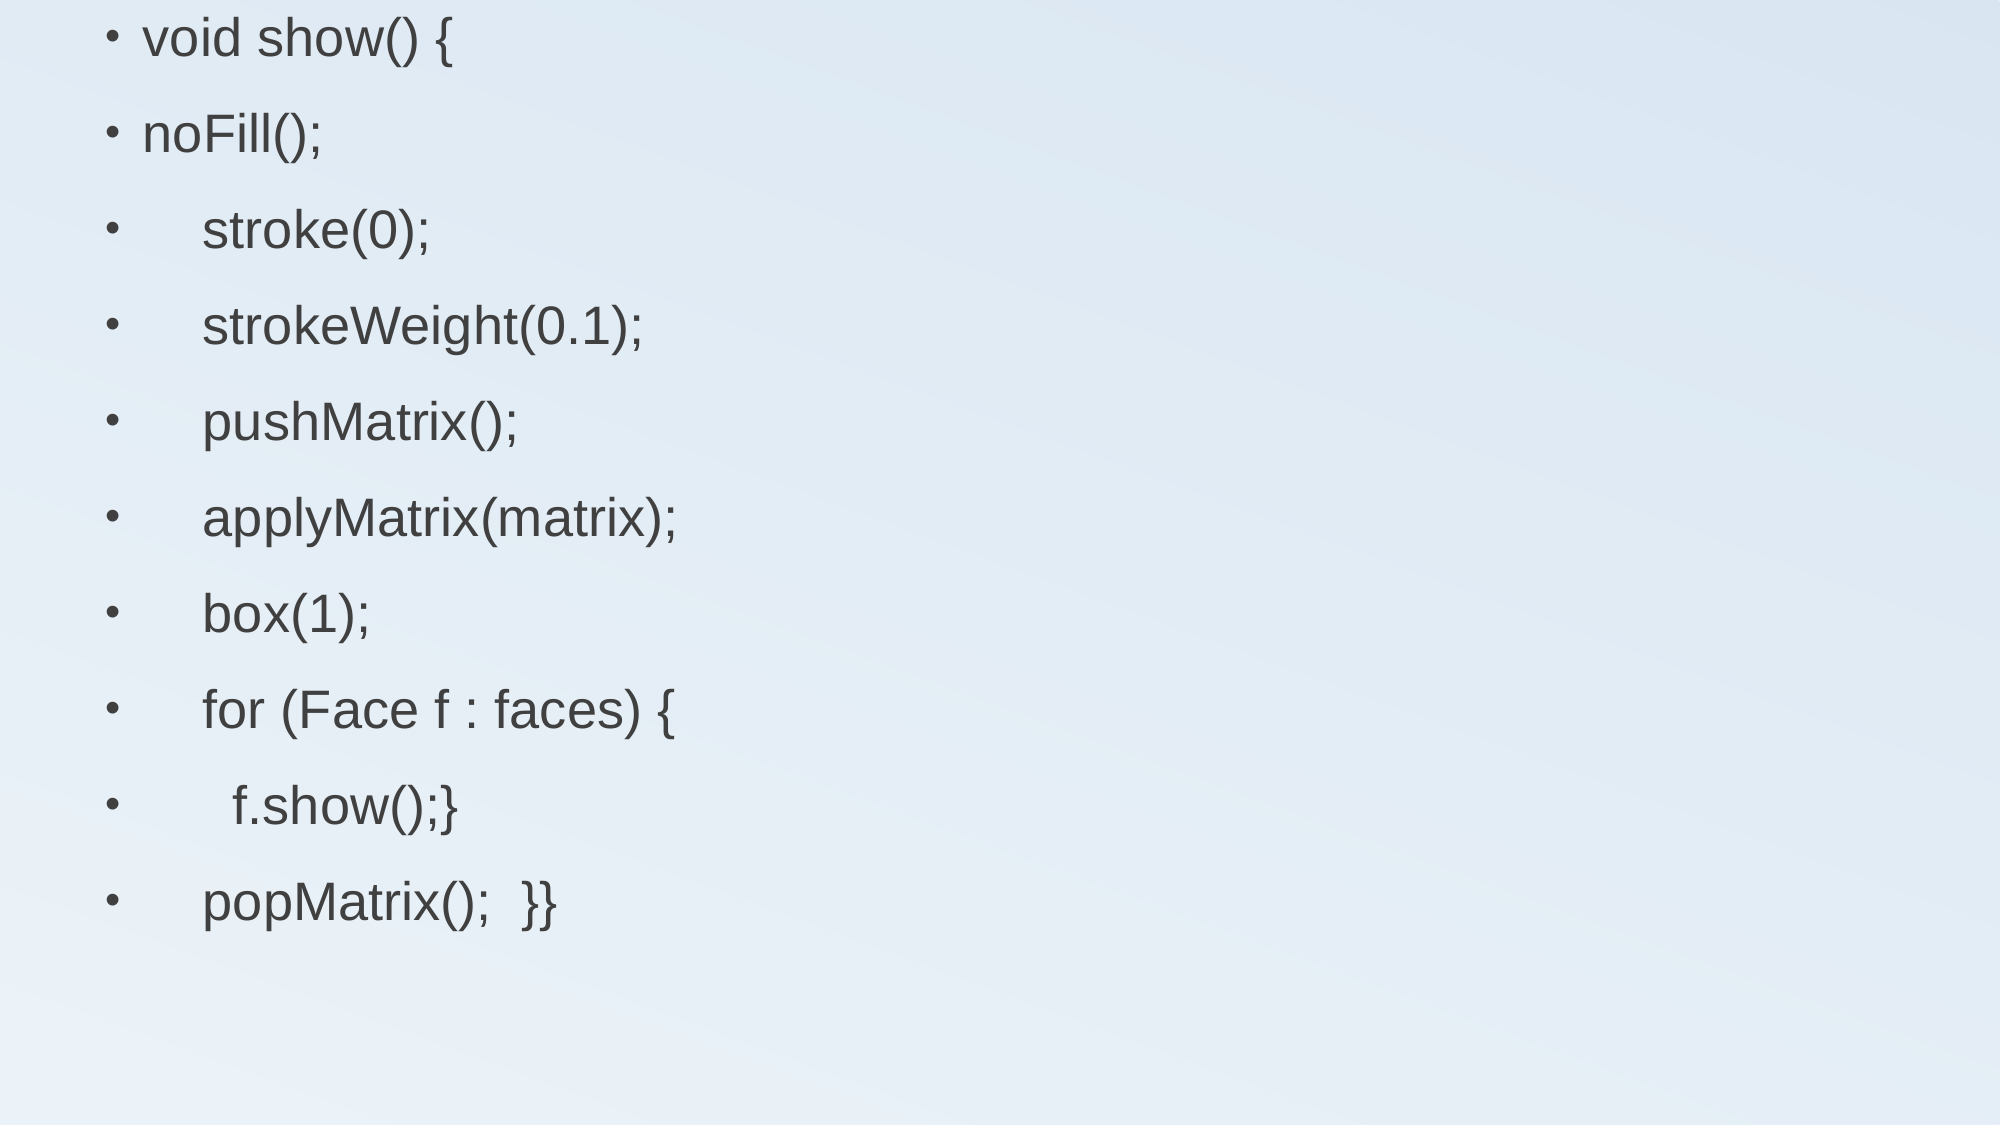

void show() {
noFill();
    stroke(0);
    strokeWeight(0.1);
    pushMatrix();
    applyMatrix(matrix);
    box(1);
    for (Face f : faces) {
      f.show();}
    popMatrix();  }}